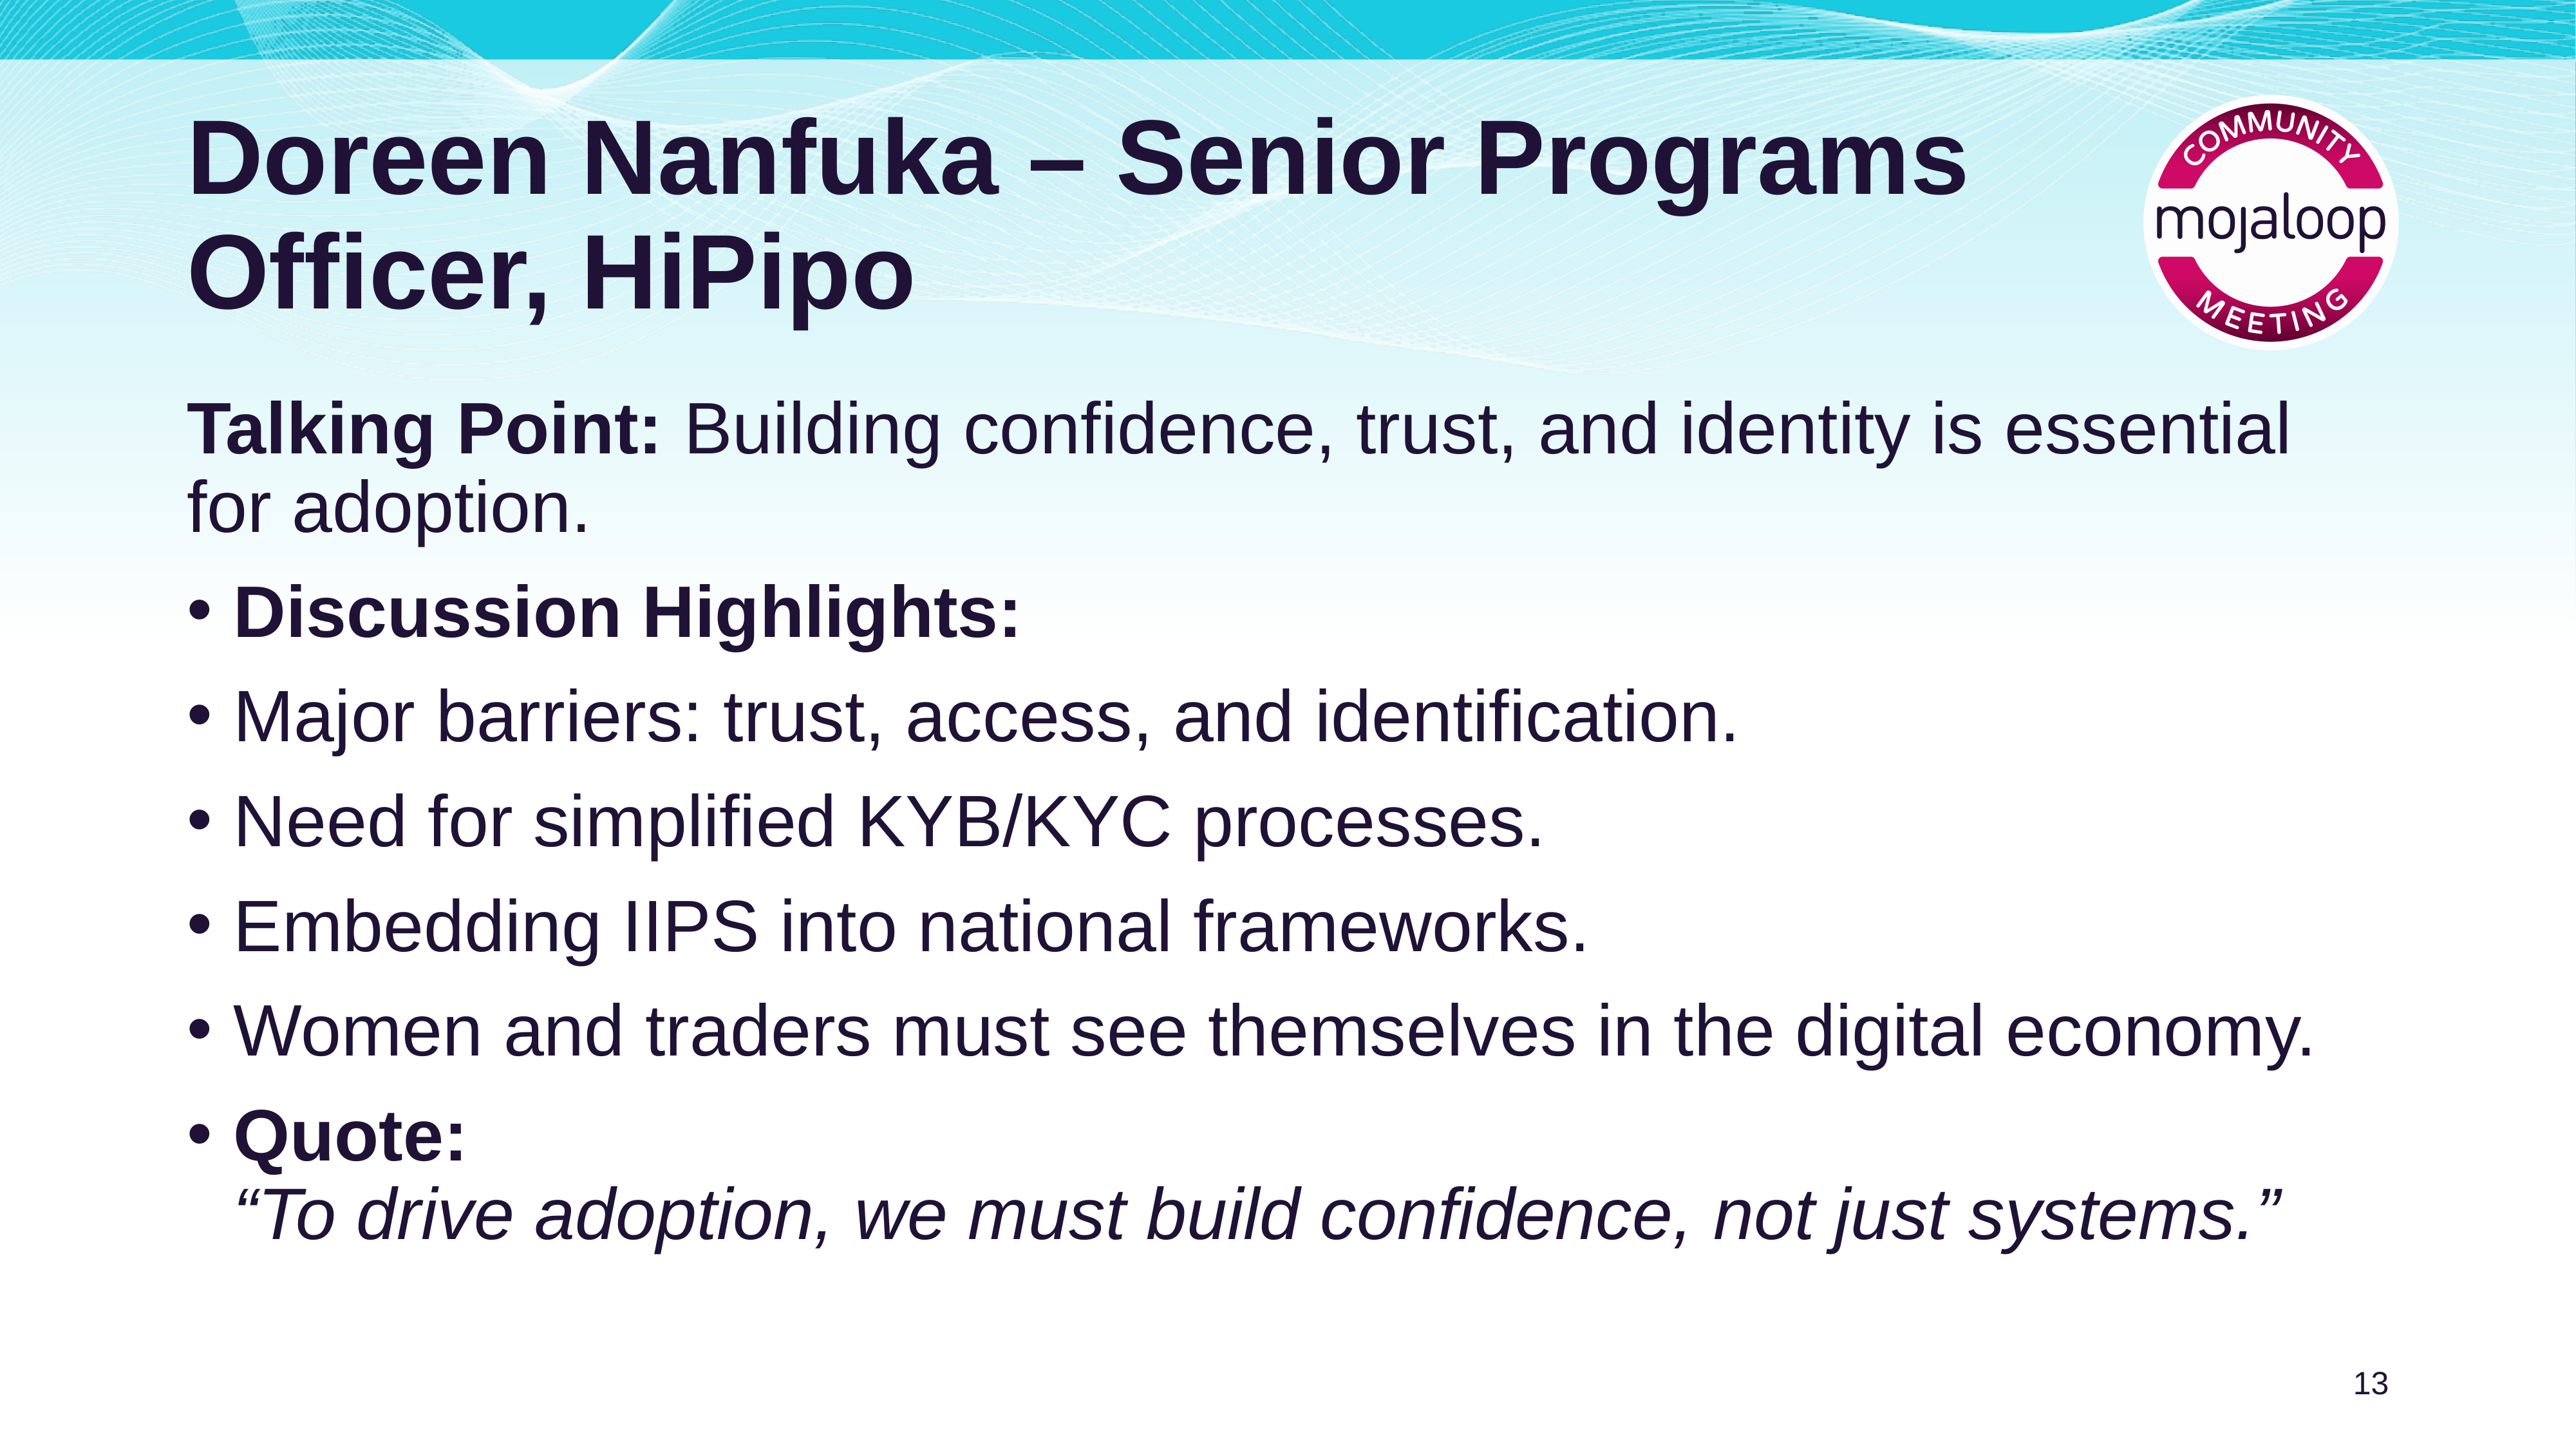

# Doreen Nanfuka – Senior Programs Officer, HiPipo
Talking Point: Building confidence, trust, and identity is essential for adoption.
Discussion Highlights:
Major barriers: trust, access, and identification.
Need for simplified KYB/KYC processes.
Embedding IIPS into national frameworks.
Women and traders must see themselves in the digital economy.
Quote:
“To drive adoption, we must build confidence, not just systems.”
13